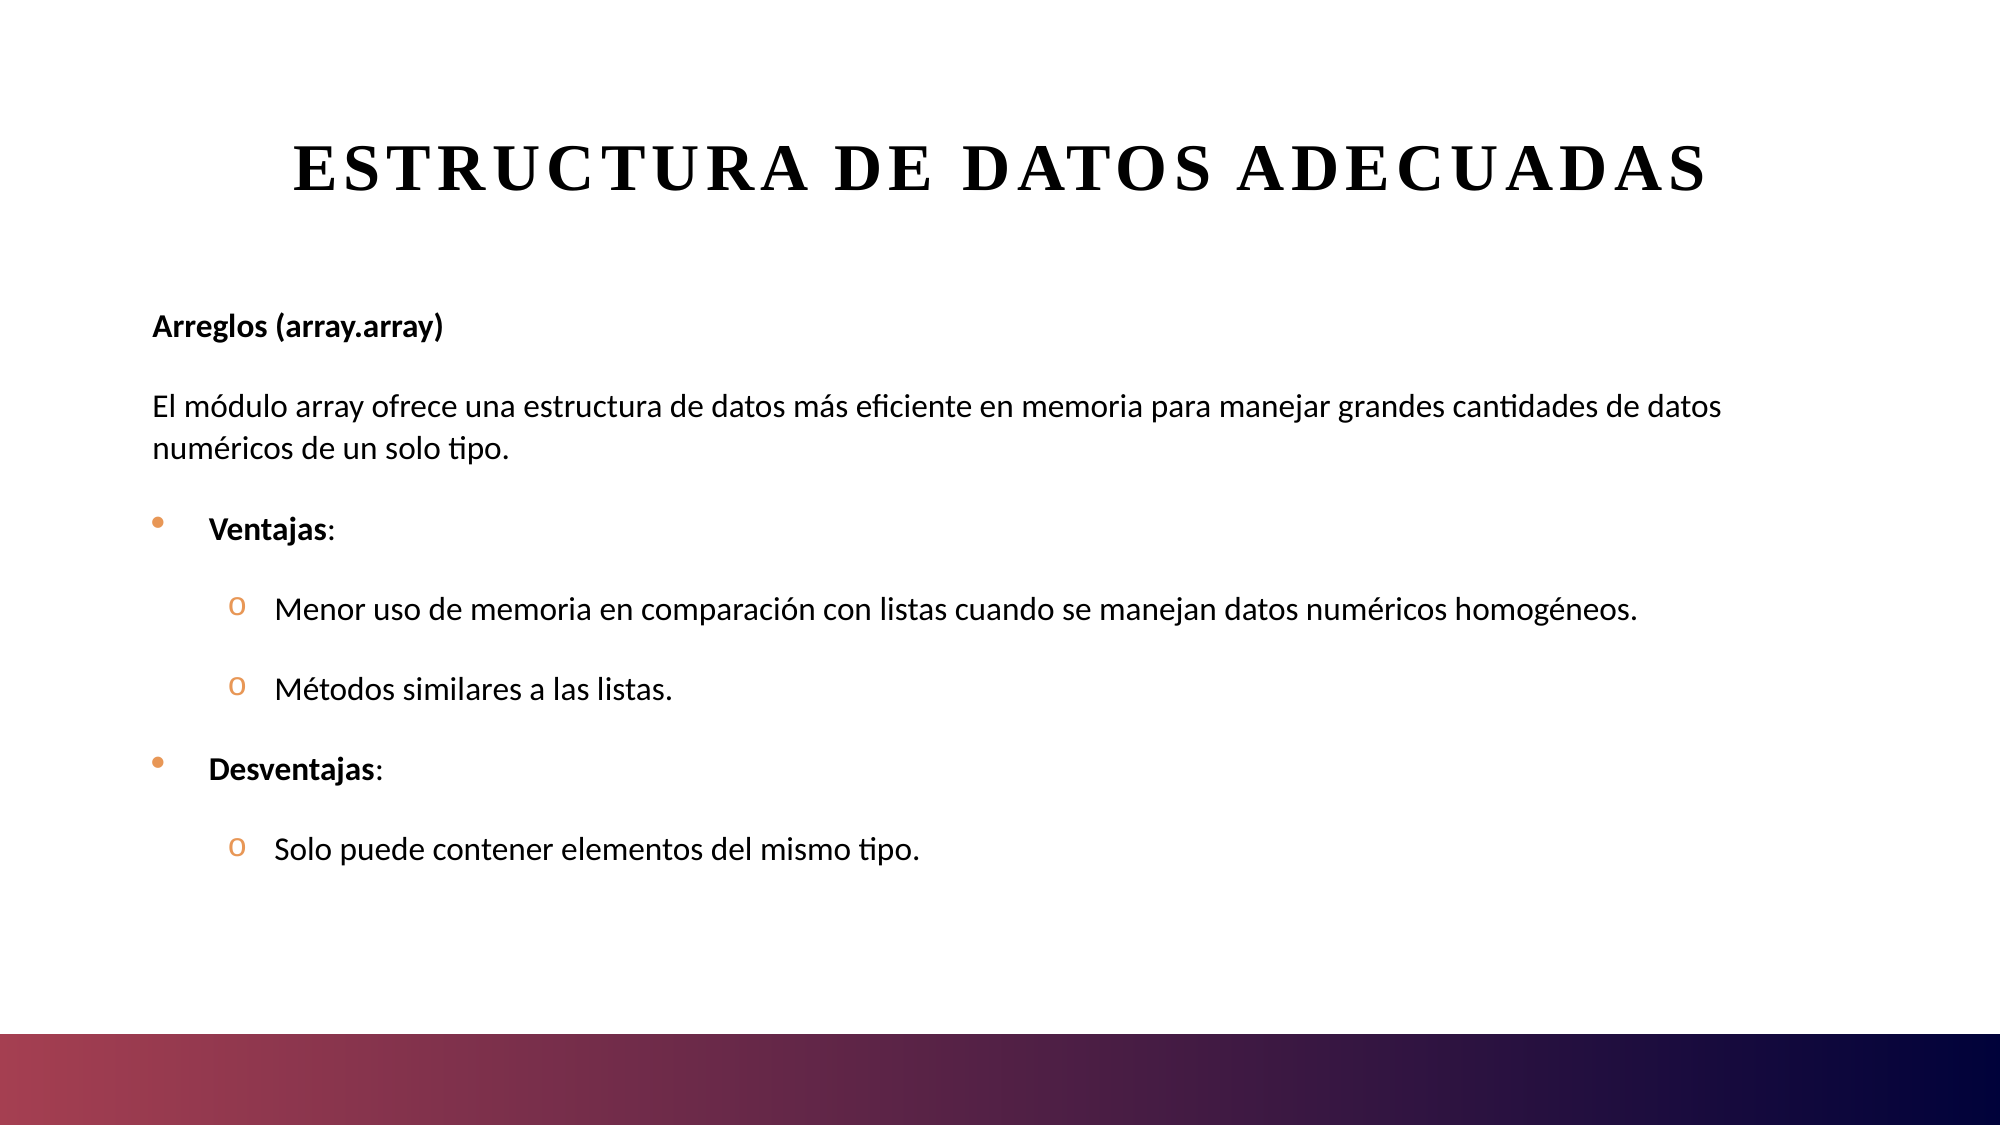

# Estructura de datos adecuadas
Arreglos (array.array)
El módulo array ofrece una estructura de datos más eficiente en memoria para manejar grandes cantidades de datos numéricos de un solo tipo.
Ventajas:
Menor uso de memoria en comparación con listas cuando se manejan datos numéricos homogéneos.
Métodos similares a las listas.
Desventajas:
Solo puede contener elementos del mismo tipo.